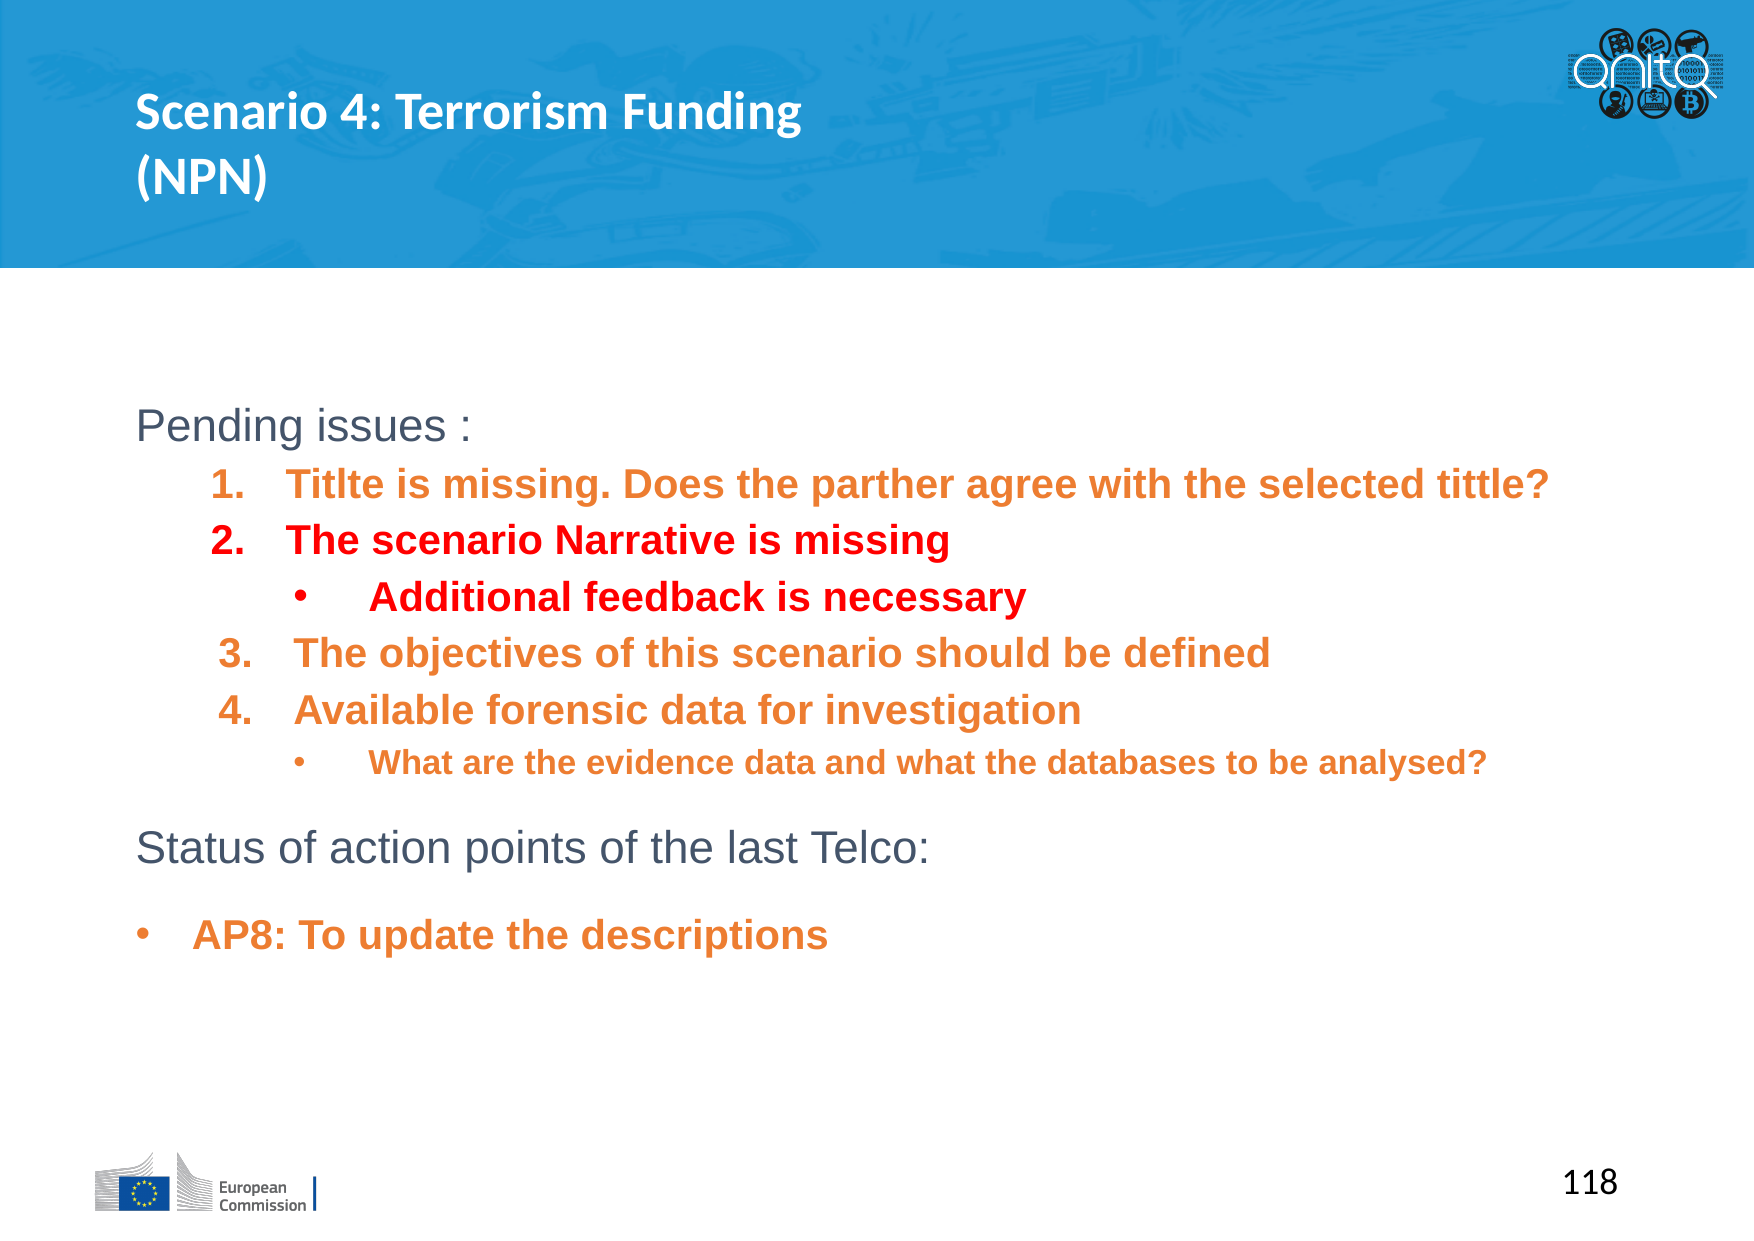

Scenario 4: Terrorism Funding (NPN)
Pending issues :
Titlte is missing. Does the parther agree with the selected tittle?
The scenario Narrative is missing
Additional feedback is necessary
The objectives of this scenario should be defined
Available forensic data for investigation
What are the evidence data and what the databases to be analysed?
Status of action points of the last Telco:
AP8: To update the descriptions
118